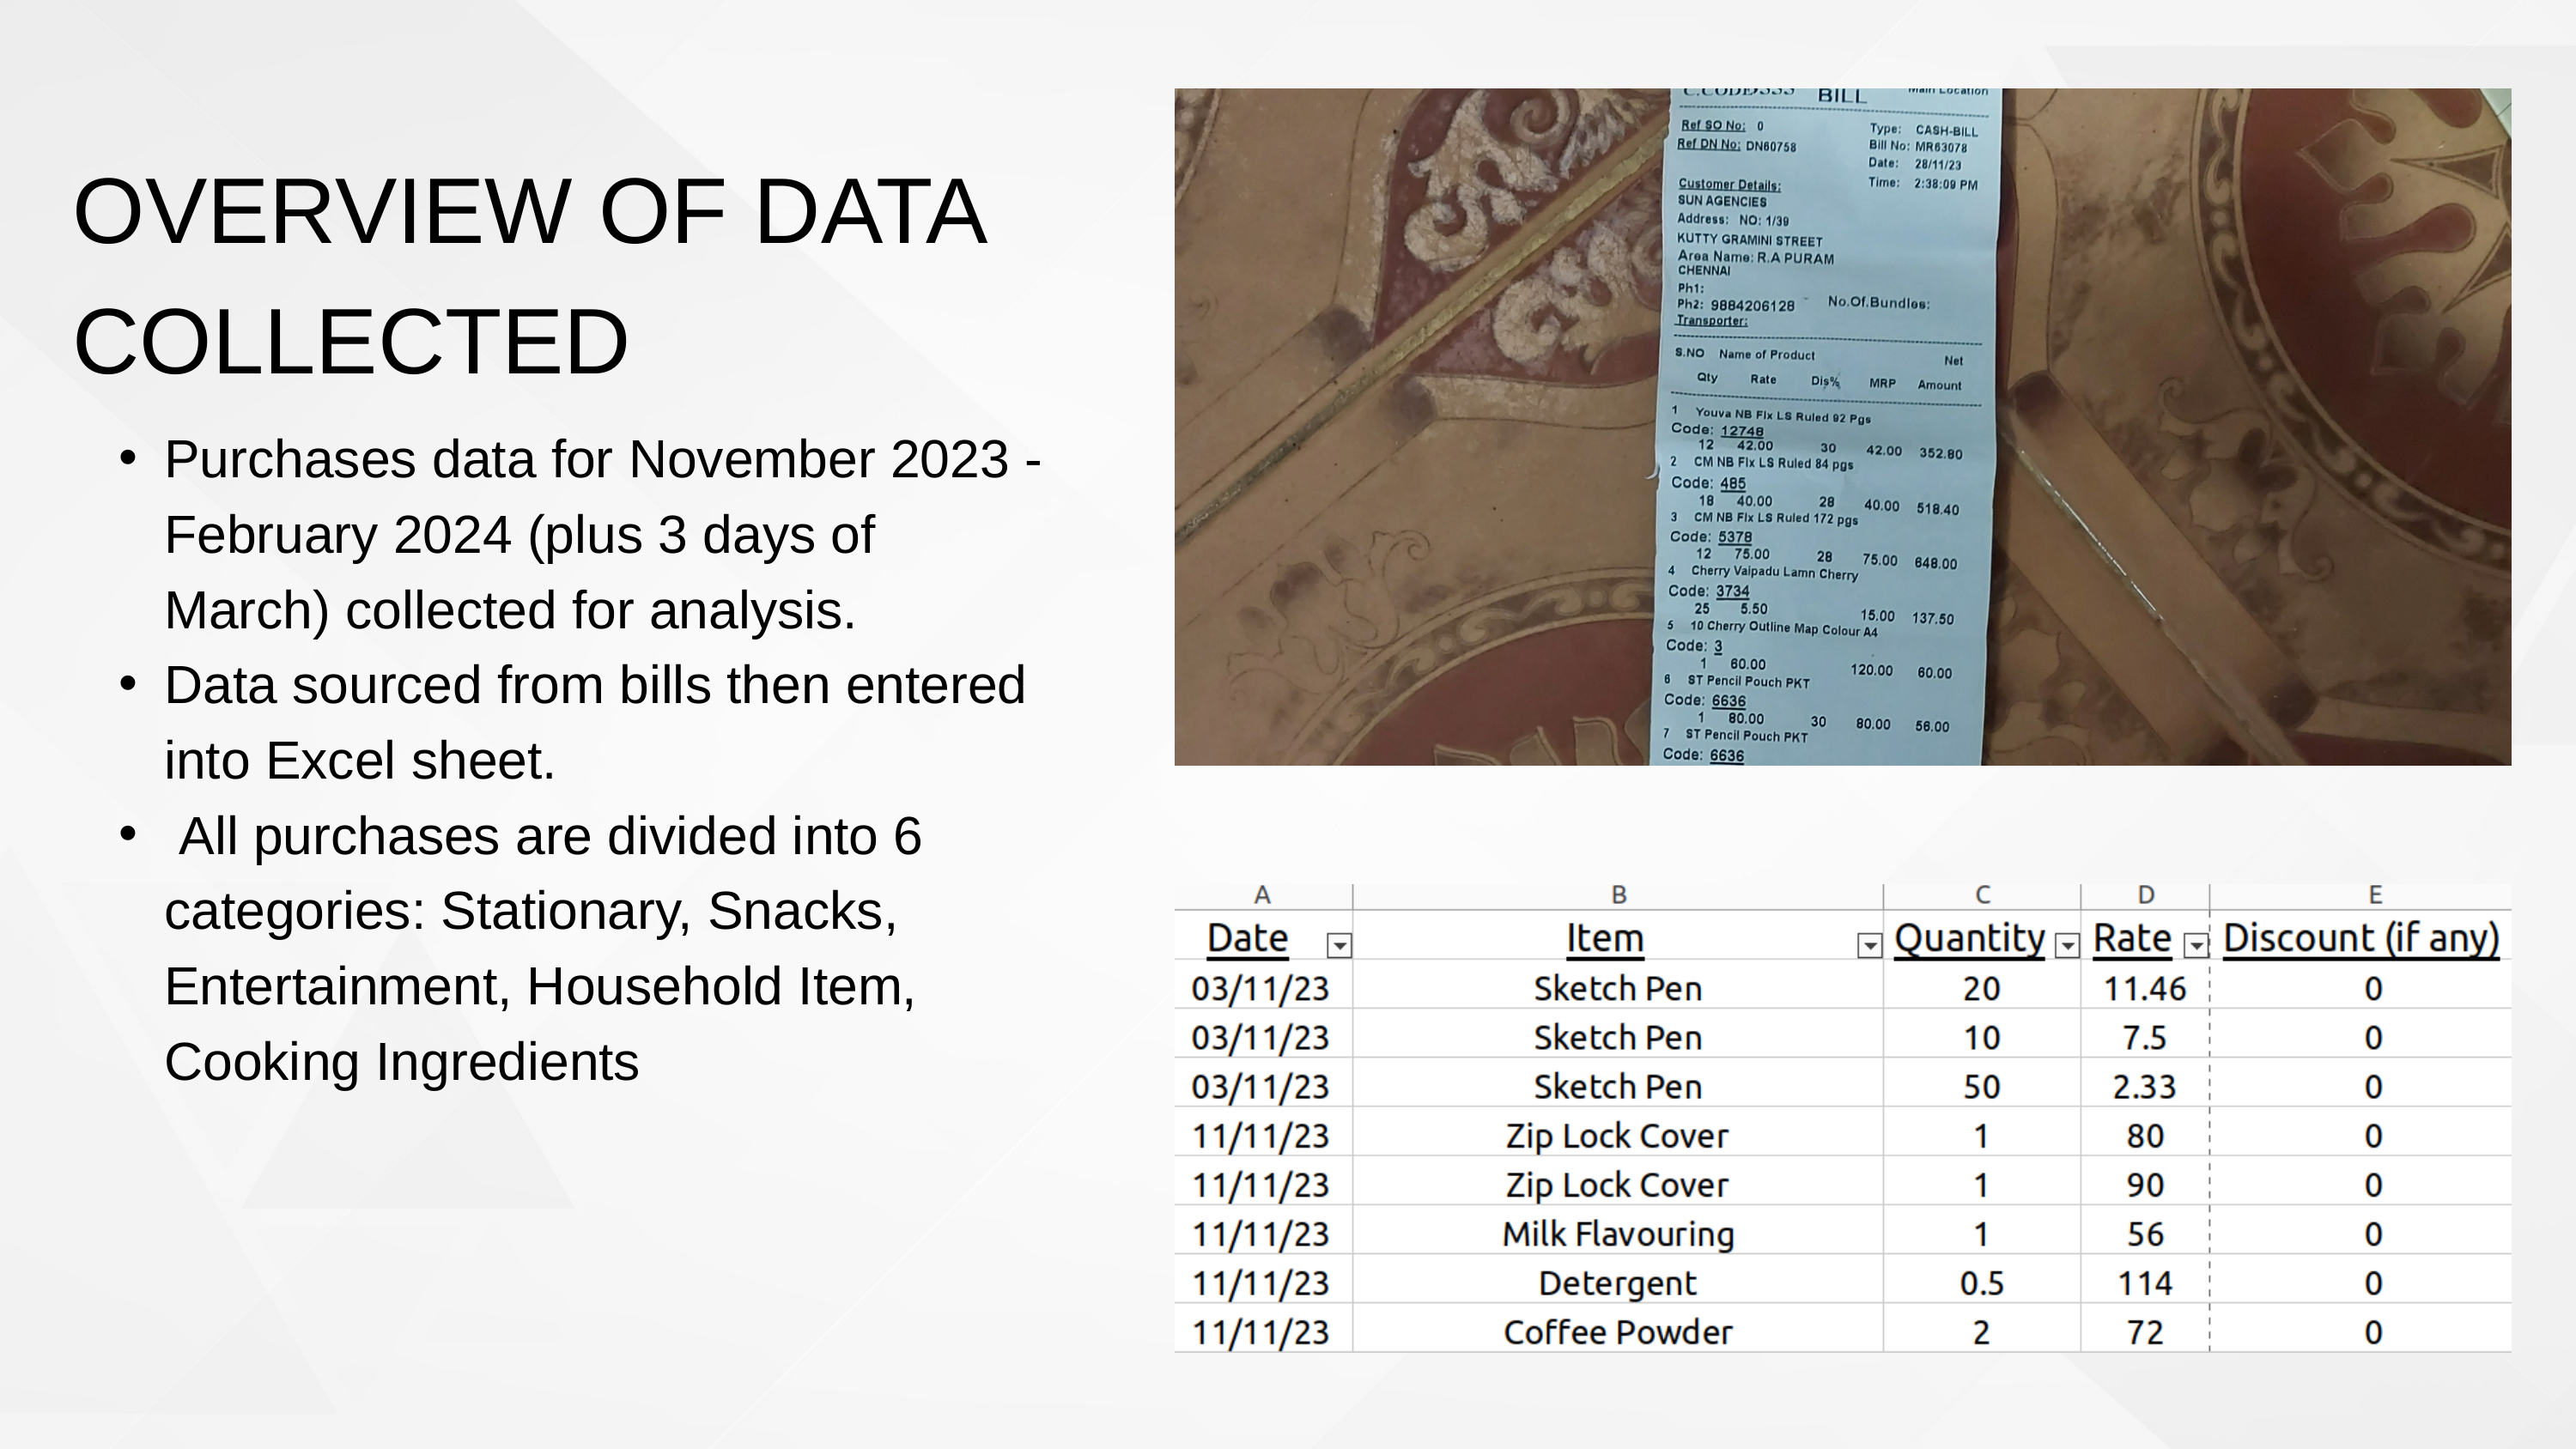

OVERVIEW OF DATA COLLECTED
Purchases data for November 2023 - February 2024 (plus 3 days of March) collected for analysis.
Data sourced from bills then entered into Excel sheet.
 All purchases are divided into 6 categories: Stationary, Snacks, Entertainment, Household Item, Cooking Ingredients